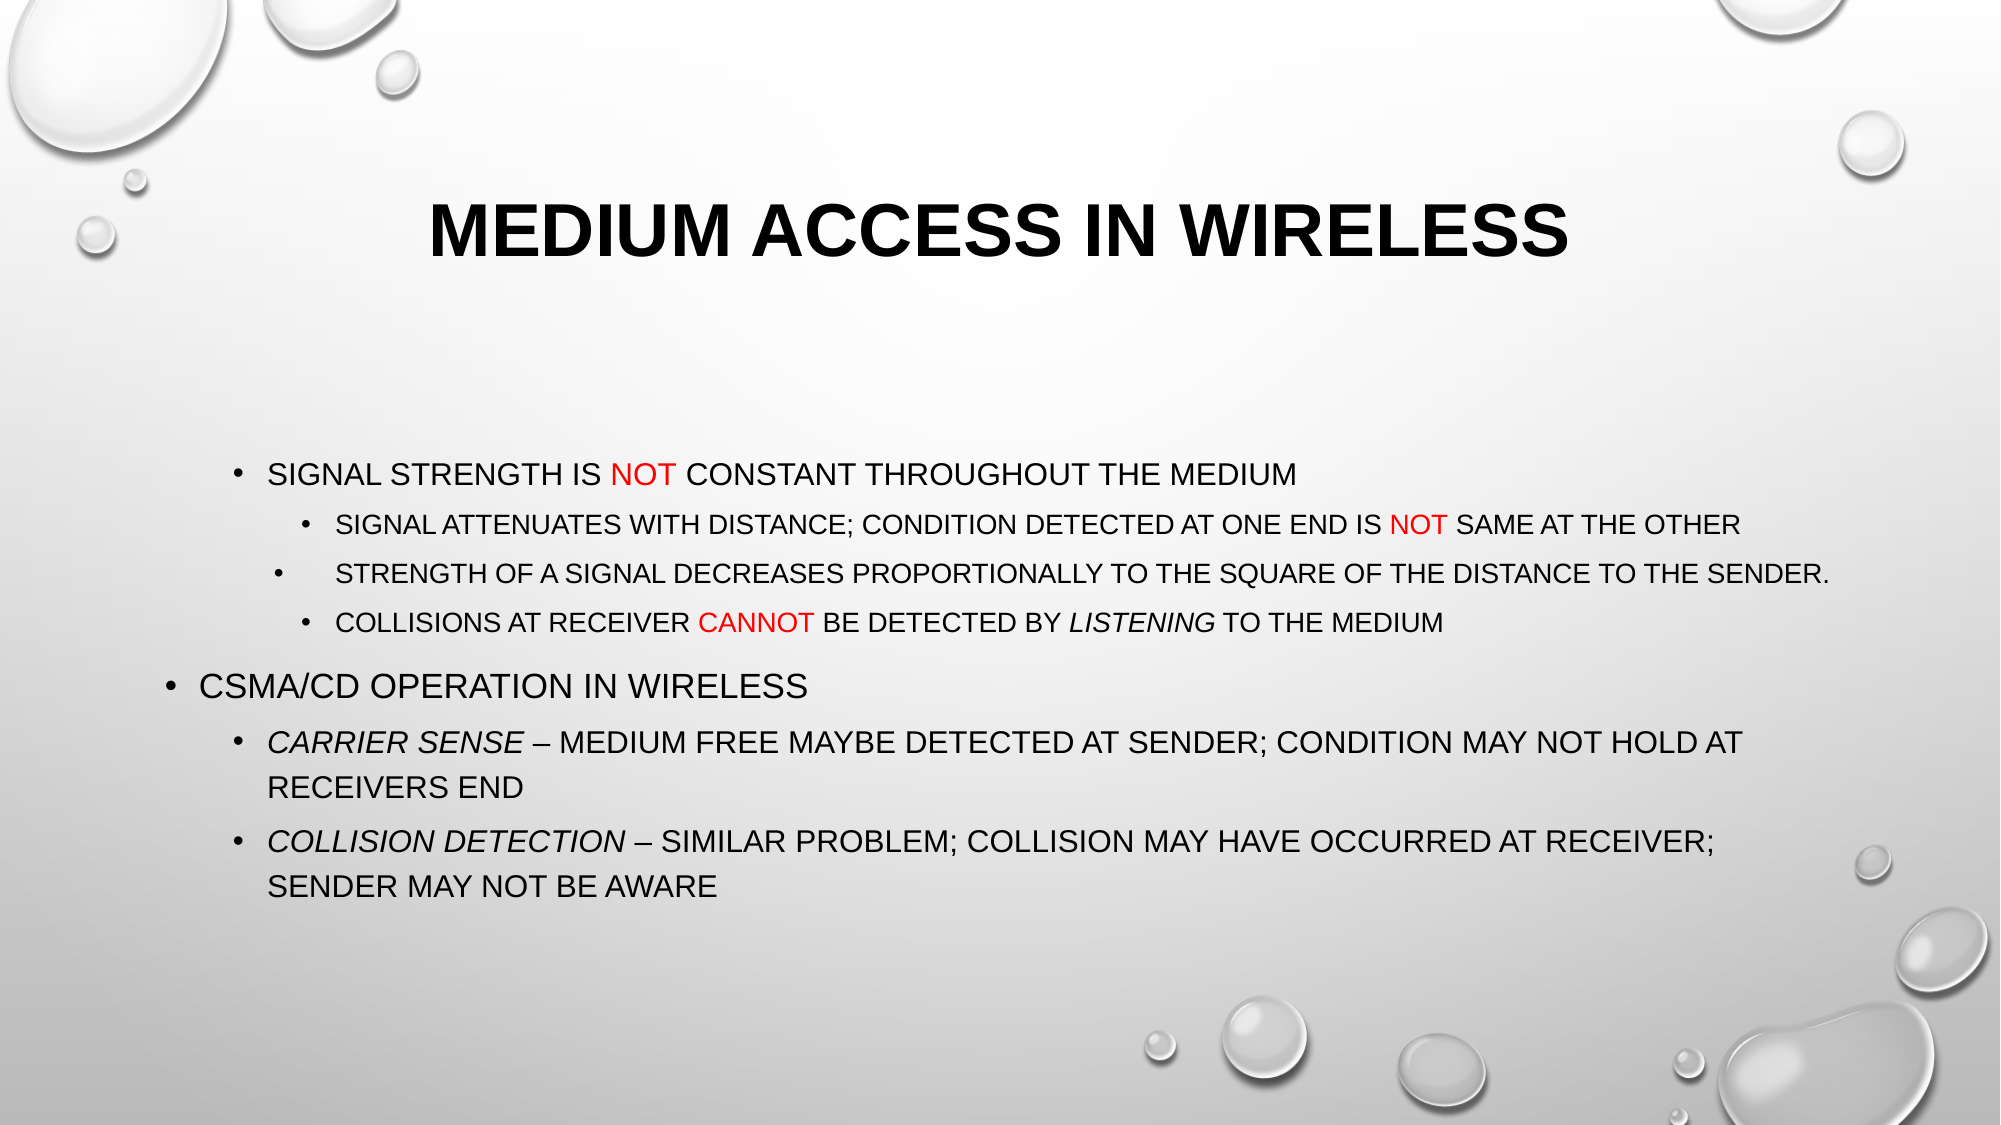

# Medium Access in Wireless

Signal strength is not constant throughout the medium
Signal attenuates with distance; condition detected at one end is not same at the other
Strength of a signal decreases proportionally to the square of the distance to the sender.
Collisions at receiver cannot be detected by listening to the medium
CSMA/CD operation in wireless
carrier sense – medium free maybe detected at sender; condition may not hold at receivers end
collision detection – similar problem; collision may have occurred at receiver; sender may not be aware